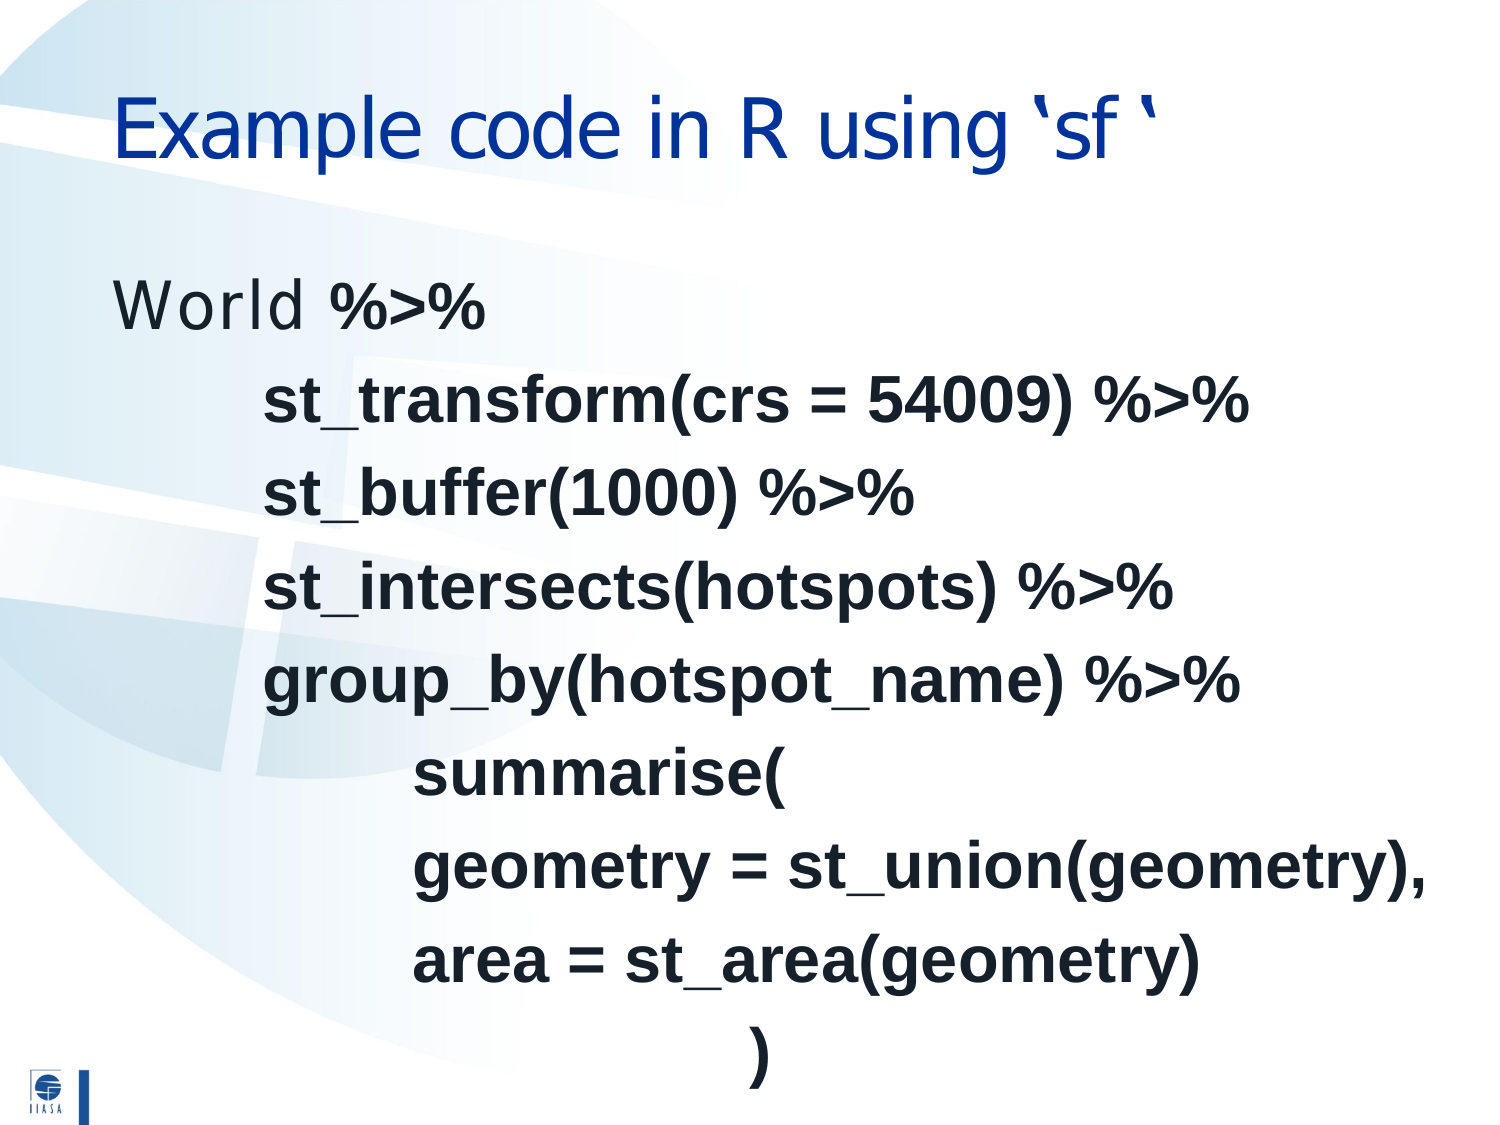

# Example code in R using ‘sf ‘
World %>%
	st_transform(crs = 54009) %>%
	st_buffer(1000) %>%
	st_intersects(hotspots) %>%
	group_by(hotspot_name) %>%
		summarise(
		geometry = st_union(geometry),
		area = st_area(geometry)
				  )